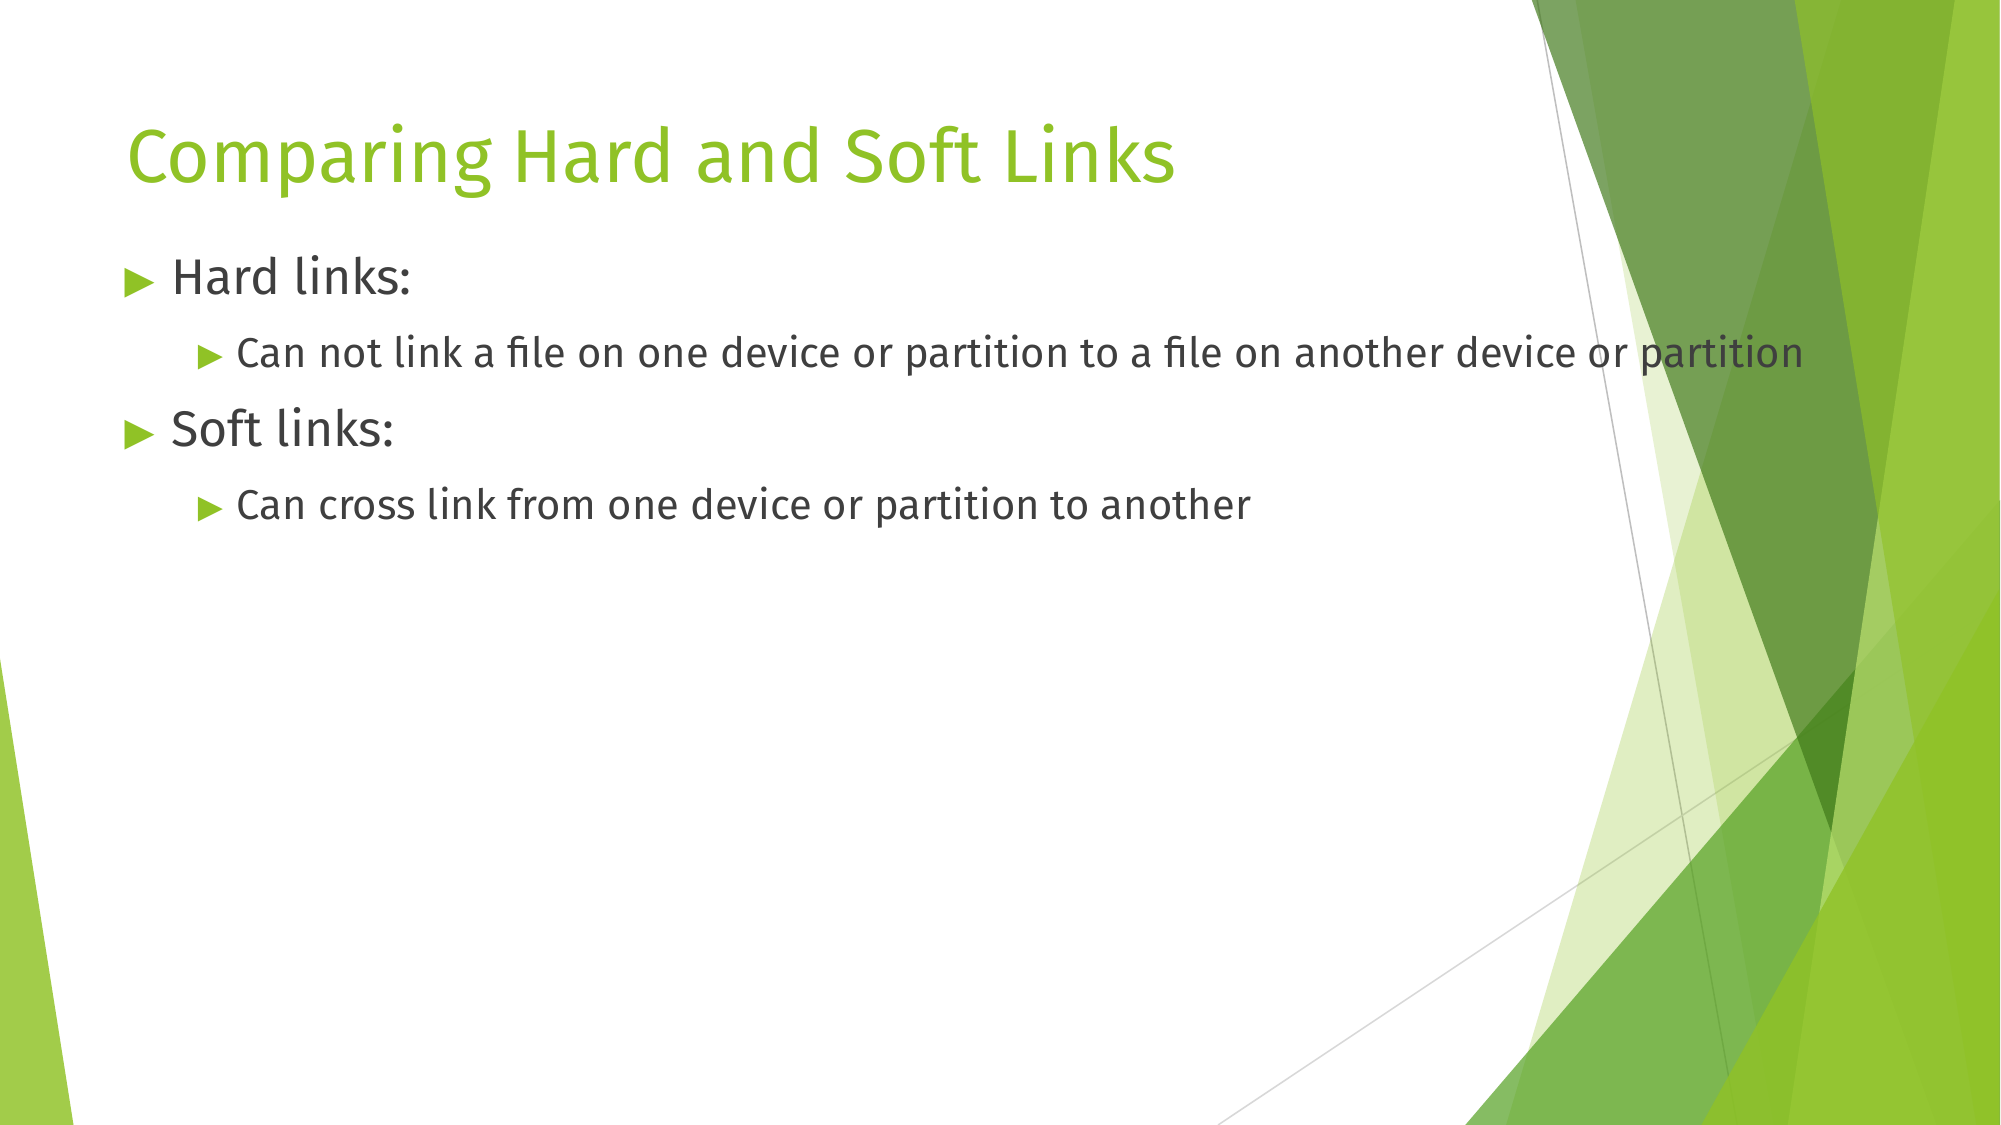

Comparing Hard and Soft Links
Hard links:
Can not link a file on one device or partition to a file on another device or partition
Soft links:
Can cross link from one device or partition to another